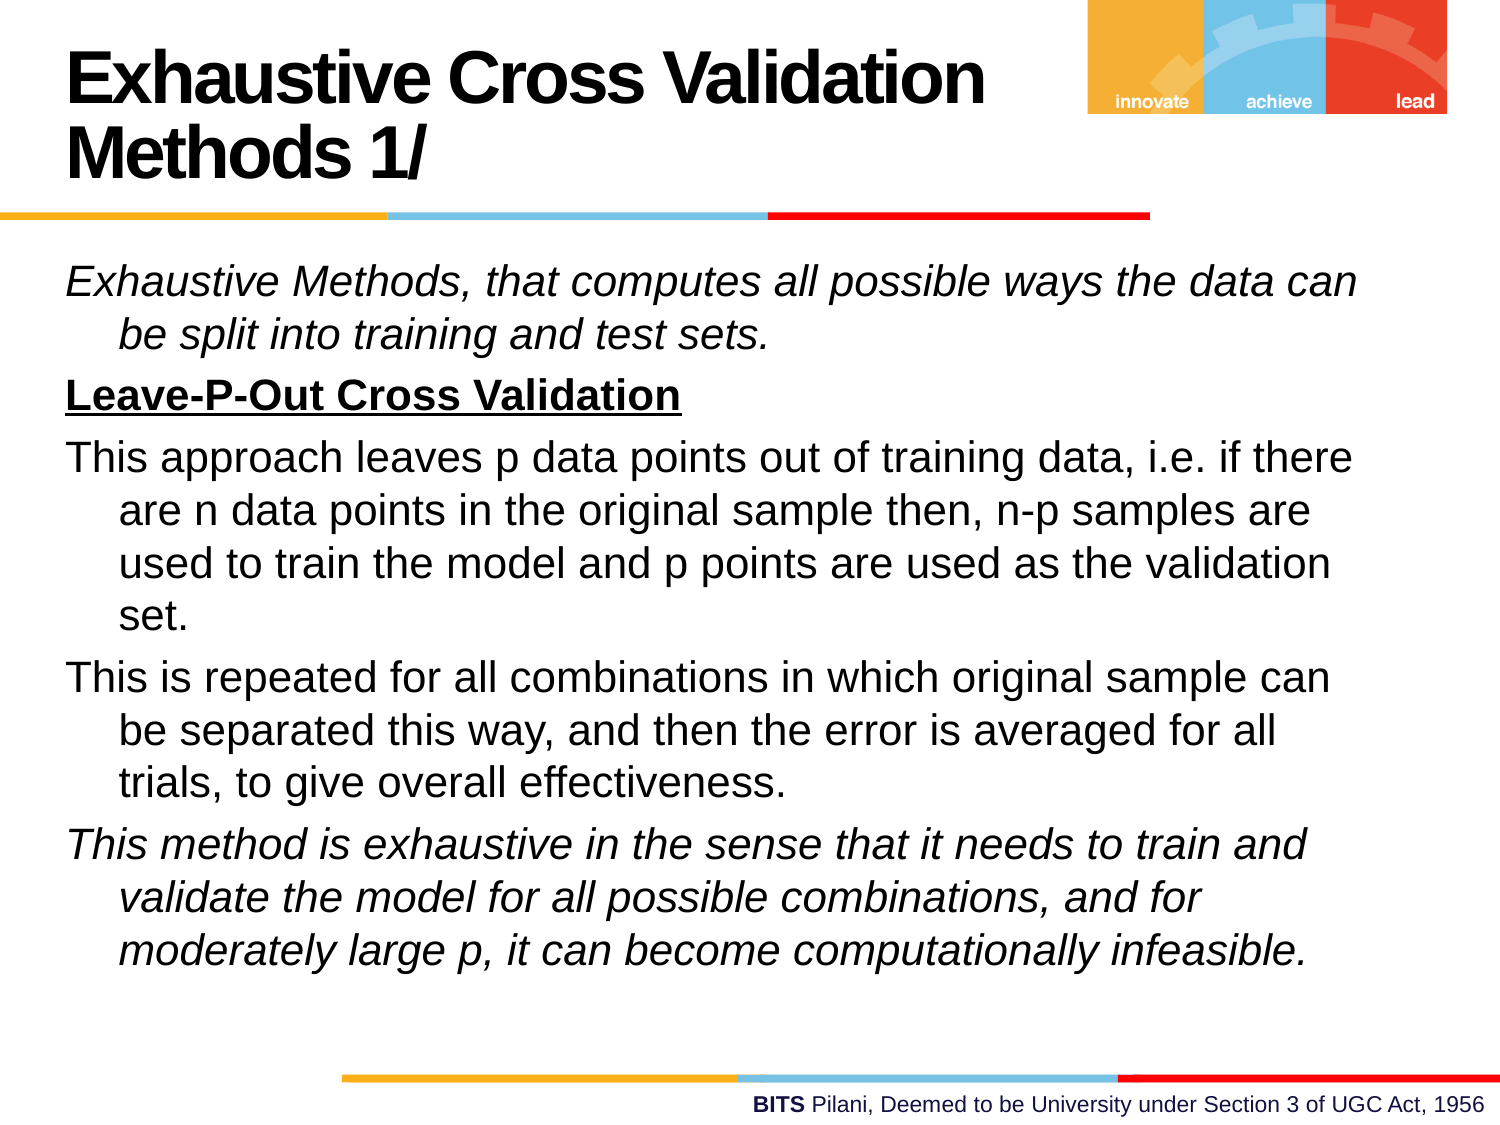

Exhaustive Cross Validation Methods 1/
Exhaustive Methods, that computes all possible ways the data can be split into training and test sets.
Leave-P-Out Cross Validation
This approach leaves p data points out of training data, i.e. if there are n data points in the original sample then, n-p samples are used to train the model and p points are used as the validation set.
This is repeated for all combinations in which original sample can be separated this way, and then the error is averaged for all trials, to give overall effectiveness.
This method is exhaustive in the sense that it needs to train and validate the model for all possible combinations, and for moderately large p, it can become computationally infeasible.